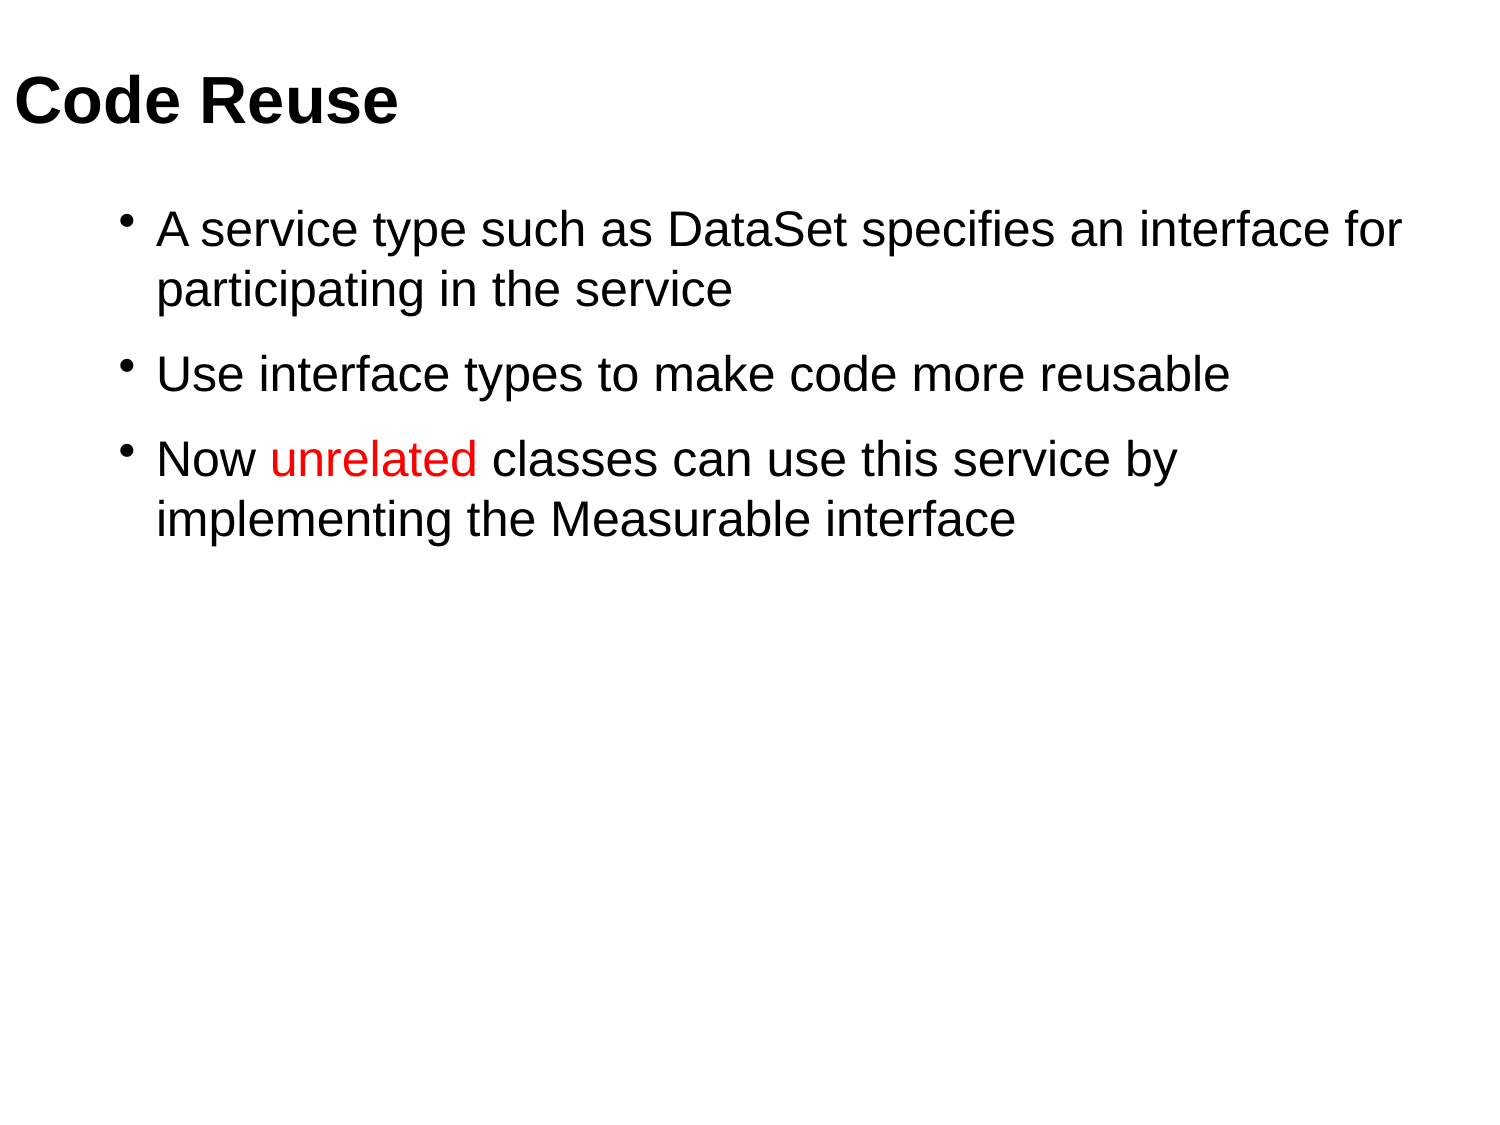

Code Reuse
A service type such as DataSet specifies an interface for participating in the service
Use interface types to make code more reusable
Now unrelated classes can use this service by implementing the Measurable interface